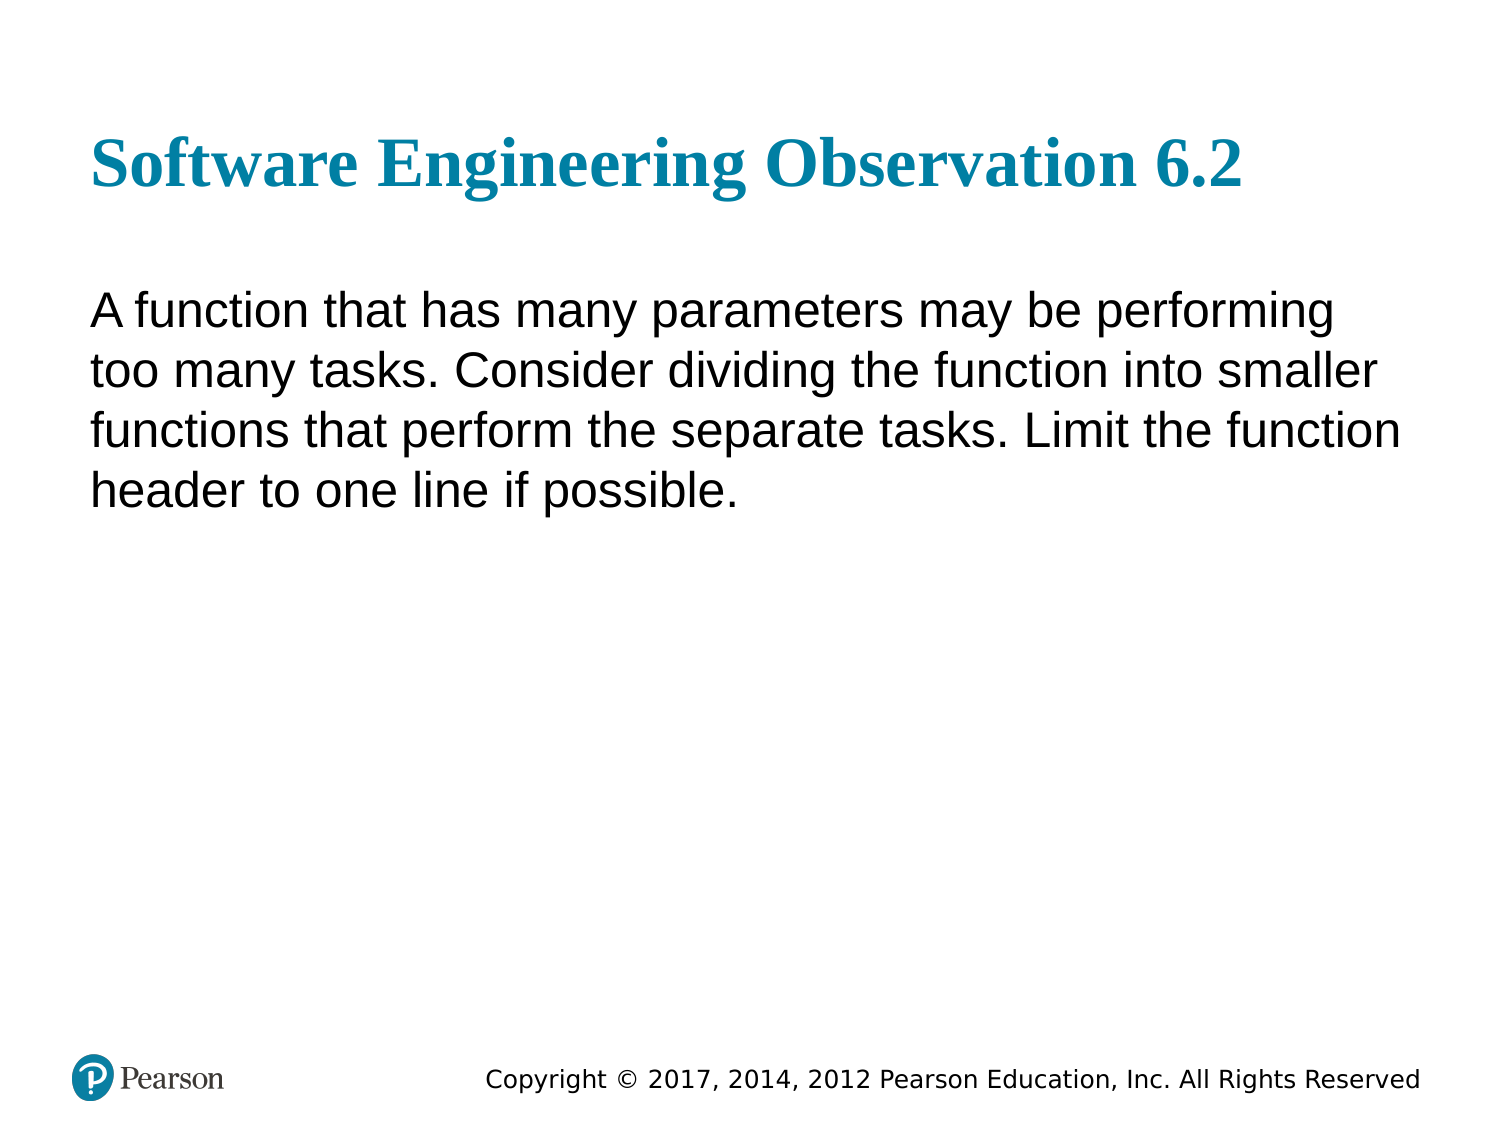

# Software Engineering Observation 6.2
A function that has many parameters may be performing too many tasks. Consider dividing the function into smaller functions that perform the separate tasks. Limit the function header to one line if possible.